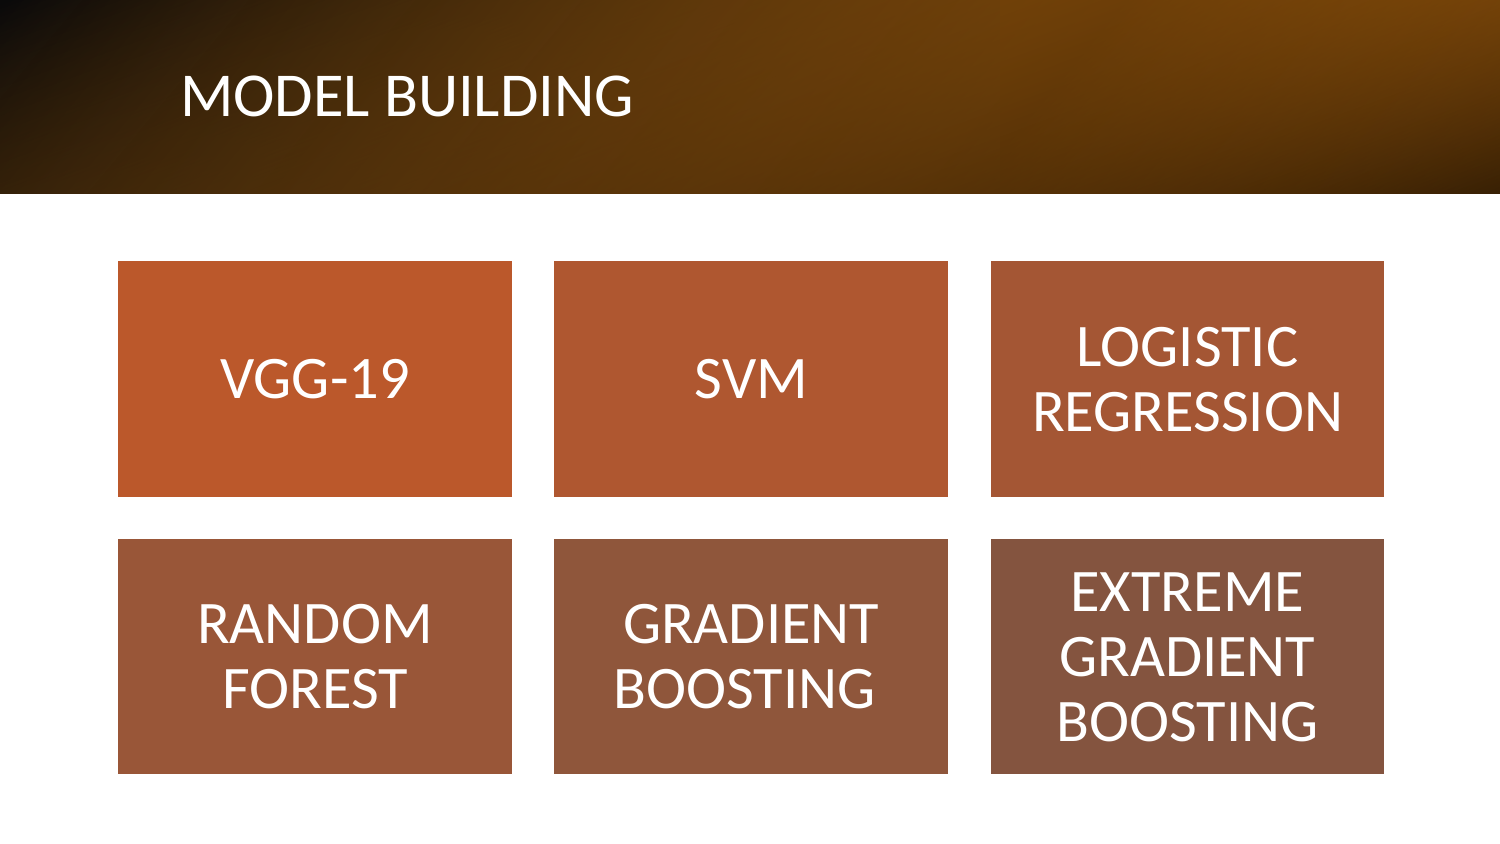

# MODEL BUILDING

VGG-19

SVM

LOGISTIC REGRESSION

RANDOM FOREST

GRADIENT BOOSTING

EXTREME GRADIENT BOOSTING